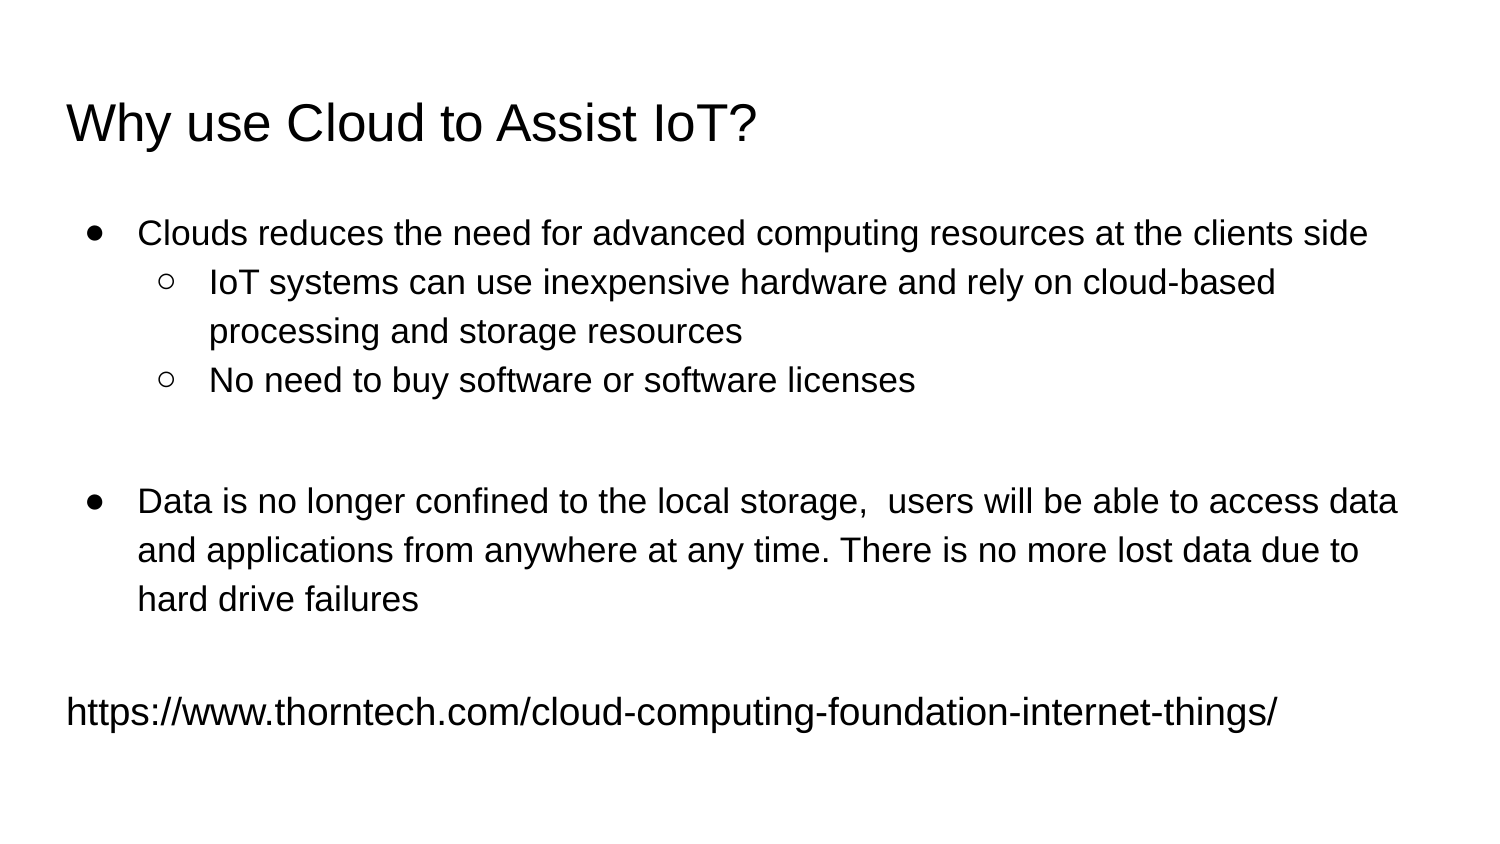

# Why use Cloud to Assist IoT?
Clouds reduces the need for advanced computing resources at the clients side
IoT systems can use inexpensive hardware and rely on cloud-based processing and storage resources
No need to buy software or software licenses

Data is no longer confined to the local storage,  users will be able to access data and applications from anywhere at any time. There is no more lost data due to hard drive failures

https://www.thorntech.com/cloud-computing-foundation-internet-things/